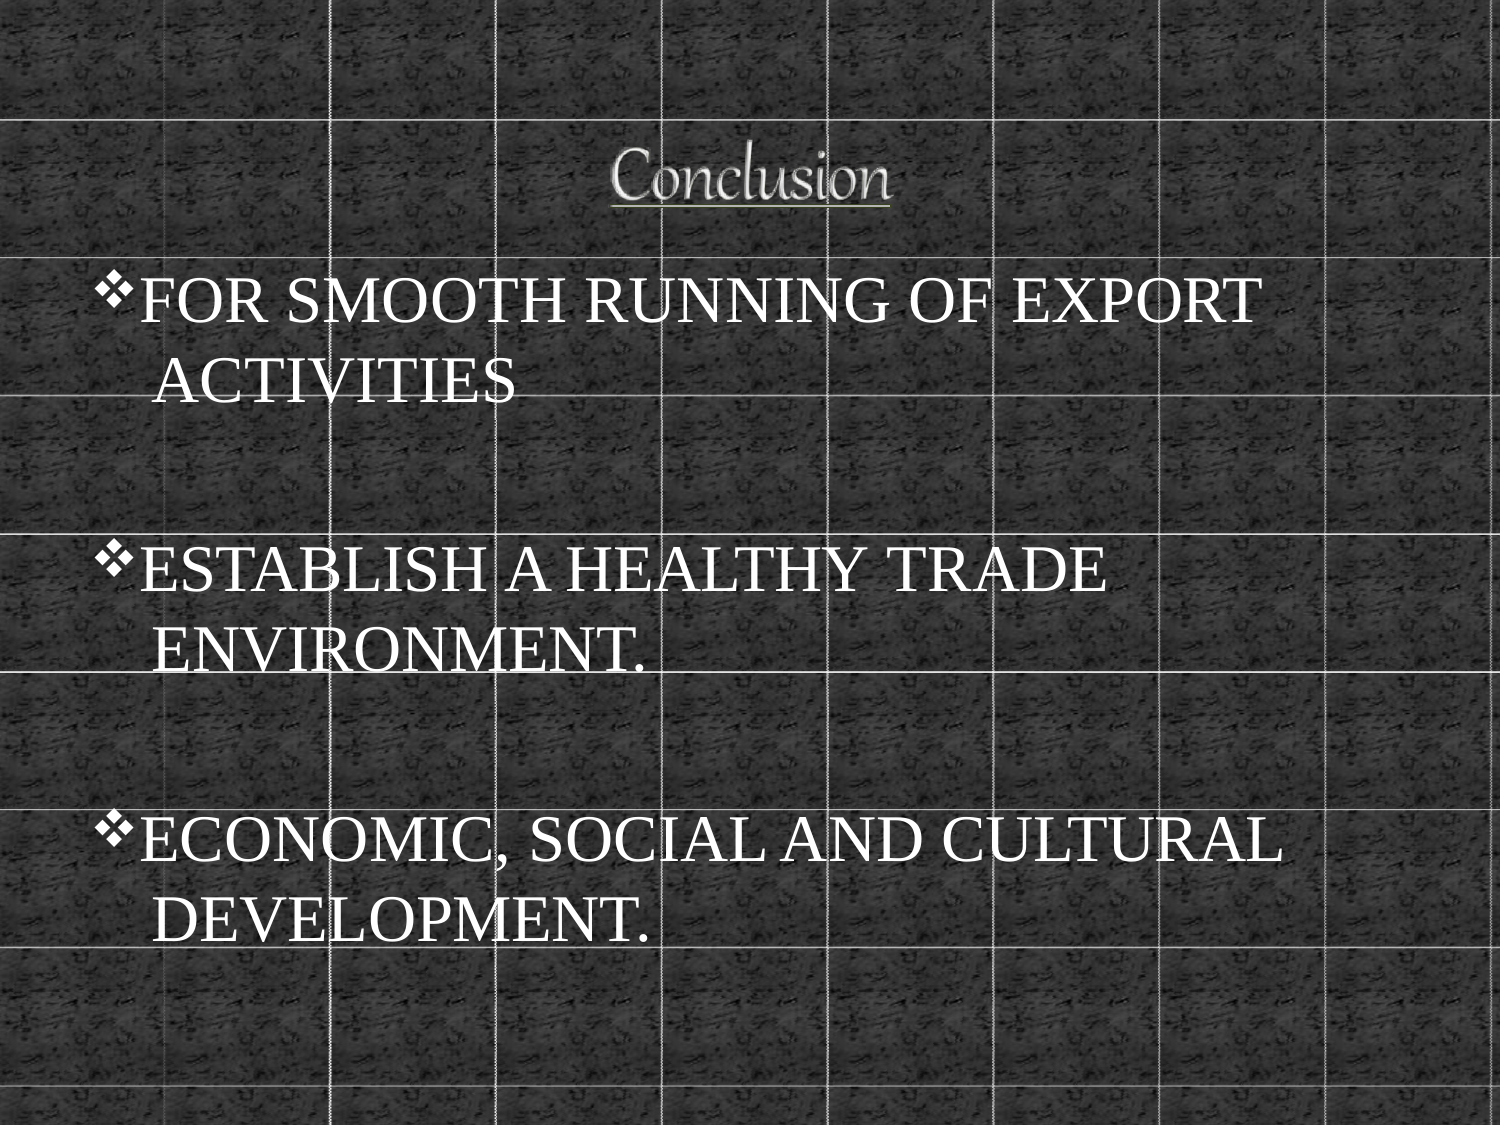

FOR SMOOTH RUNNING OF EXPORT  ACTIVITIES

ESTABLISH A HEALTHY TRADE  ENVIRONMENT.

ECONOMIC, SOCIAL AND CULTURAL  DEVELOPMENT.